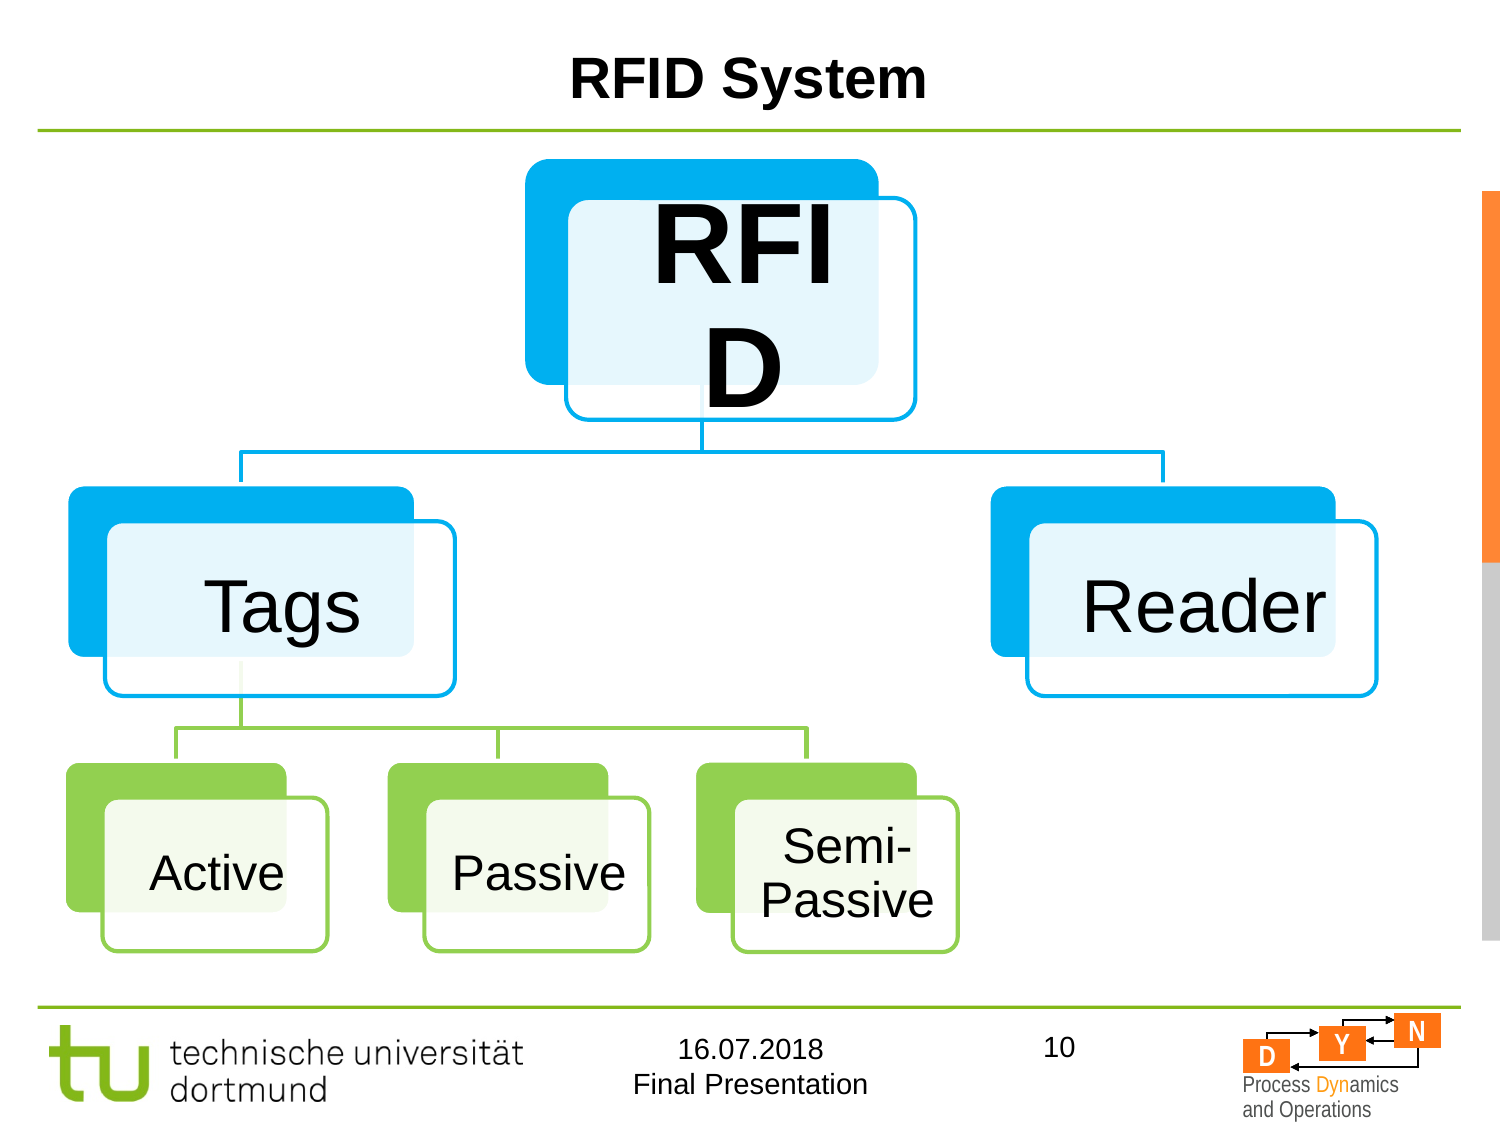

10
# RFID System
RFID
Tags
Active
Passive
Semi-Passive
Reader